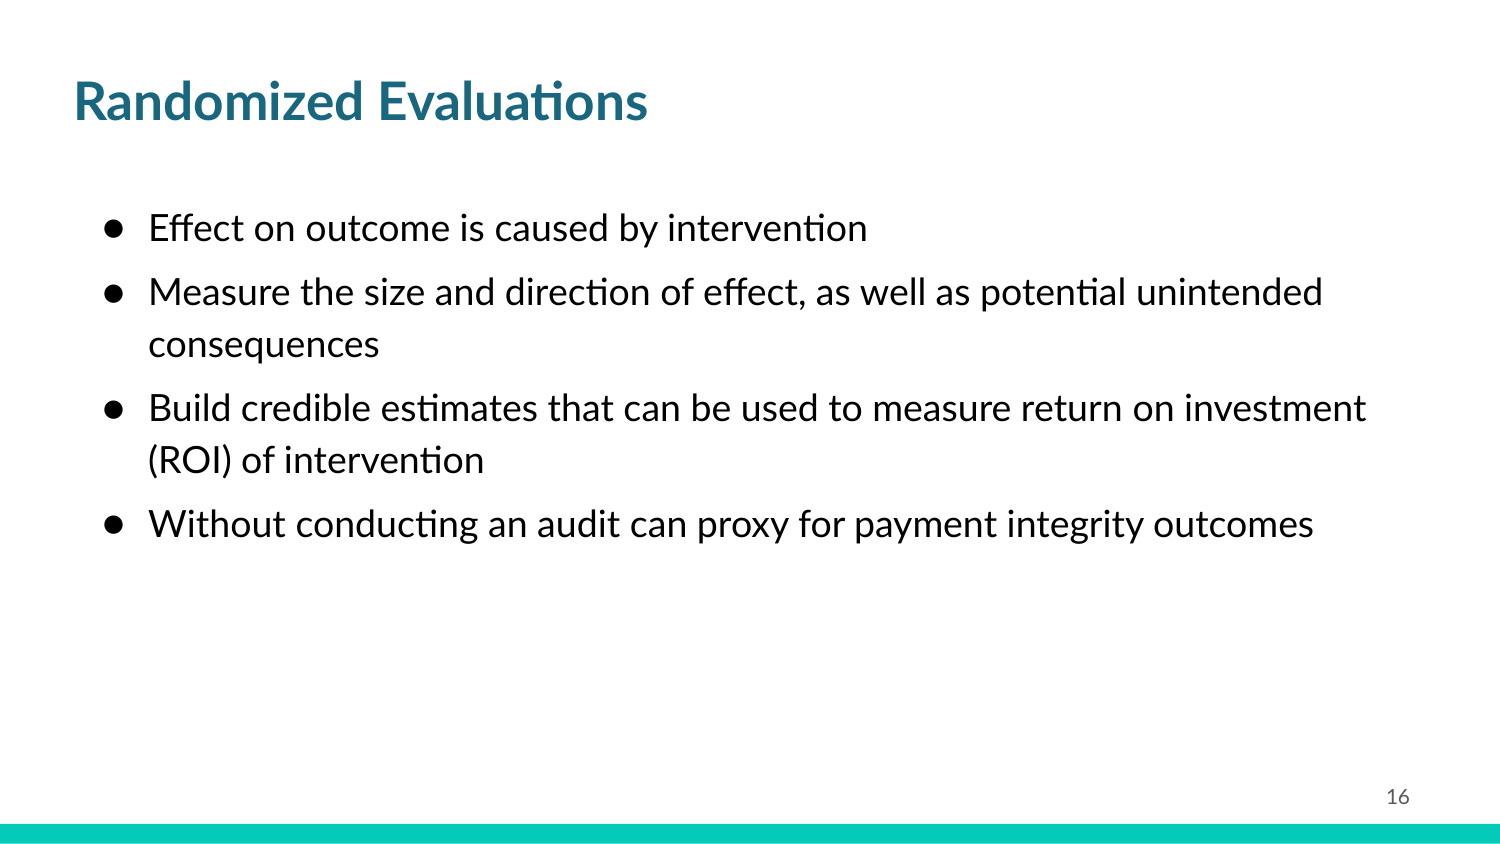

# Randomized Evaluations
Effect on outcome is caused by intervention
Measure the size and direction of effect, as well as potential unintended consequences
Build credible estimates that can be used to measure return on investment (ROI) of intervention
Without conducting an audit can proxy for payment integrity outcomes
16